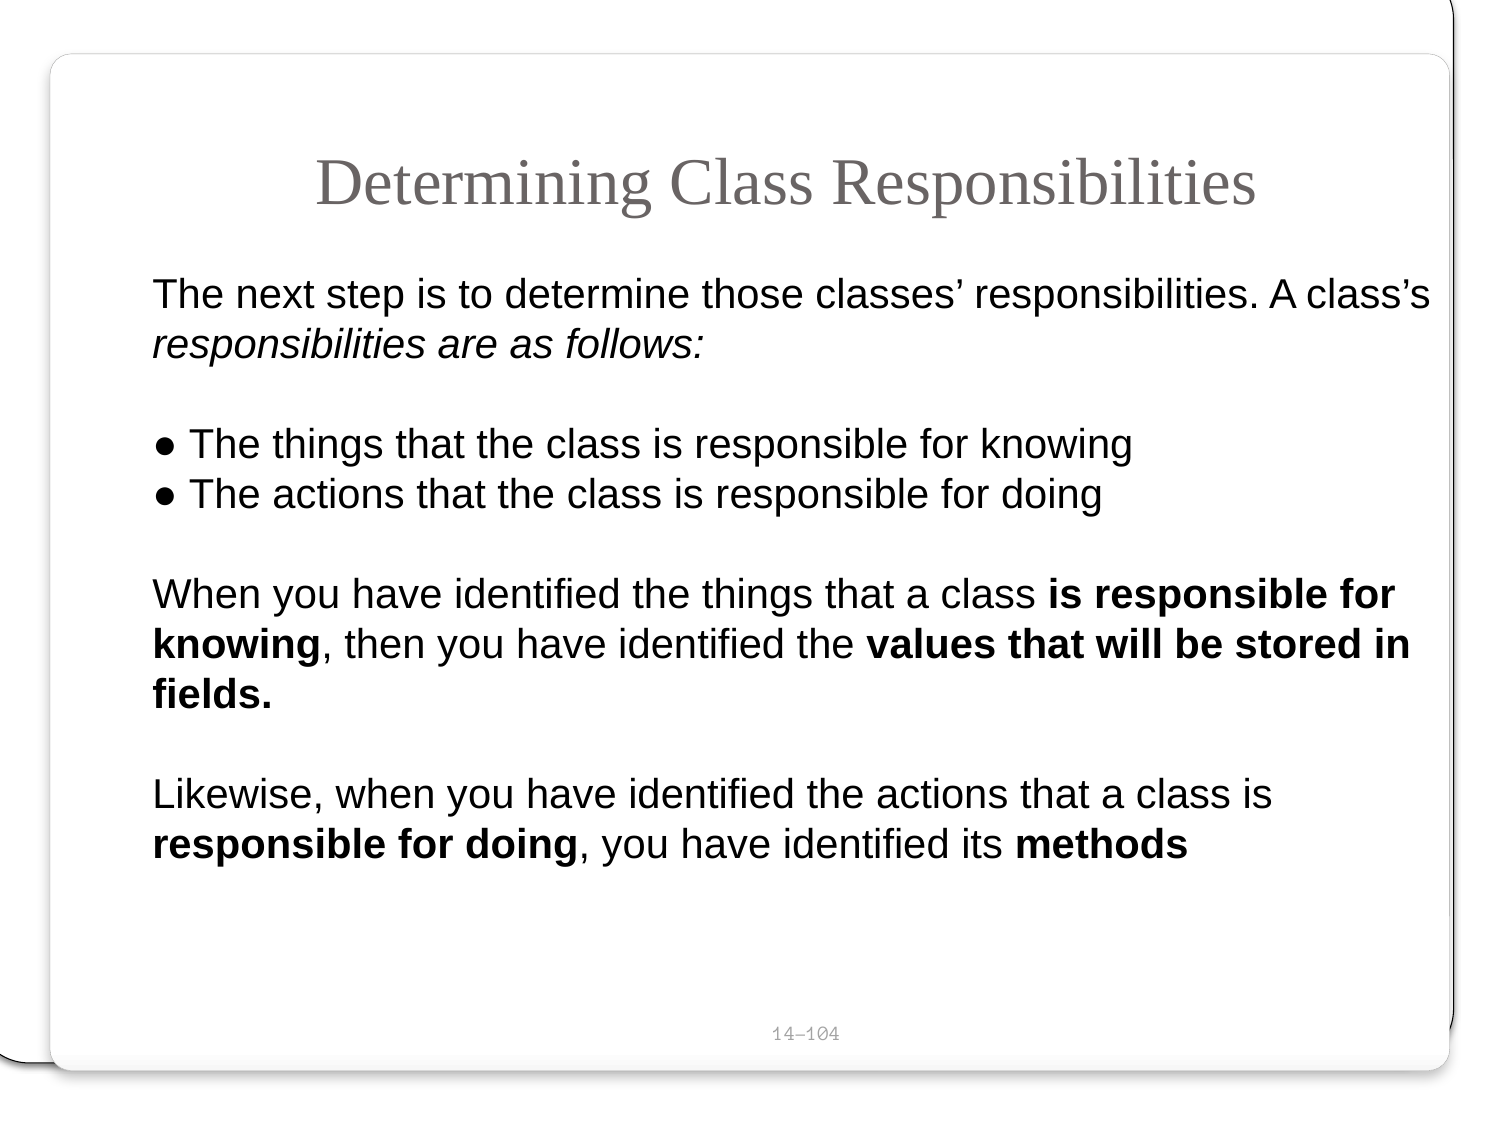

Determining Class Responsibilities
The next step is to determine those classes’ responsibilities. A class’s responsibilities are as follows:

● The things that the class is responsible for knowing
● The actions that the class is responsible for doing

When you have identified the things that a class is responsible for knowing, then you have identified the values that will be stored in fields.

Likewise, when you have identified the actions that a class is responsible for doing, you have identified its methods
14-104